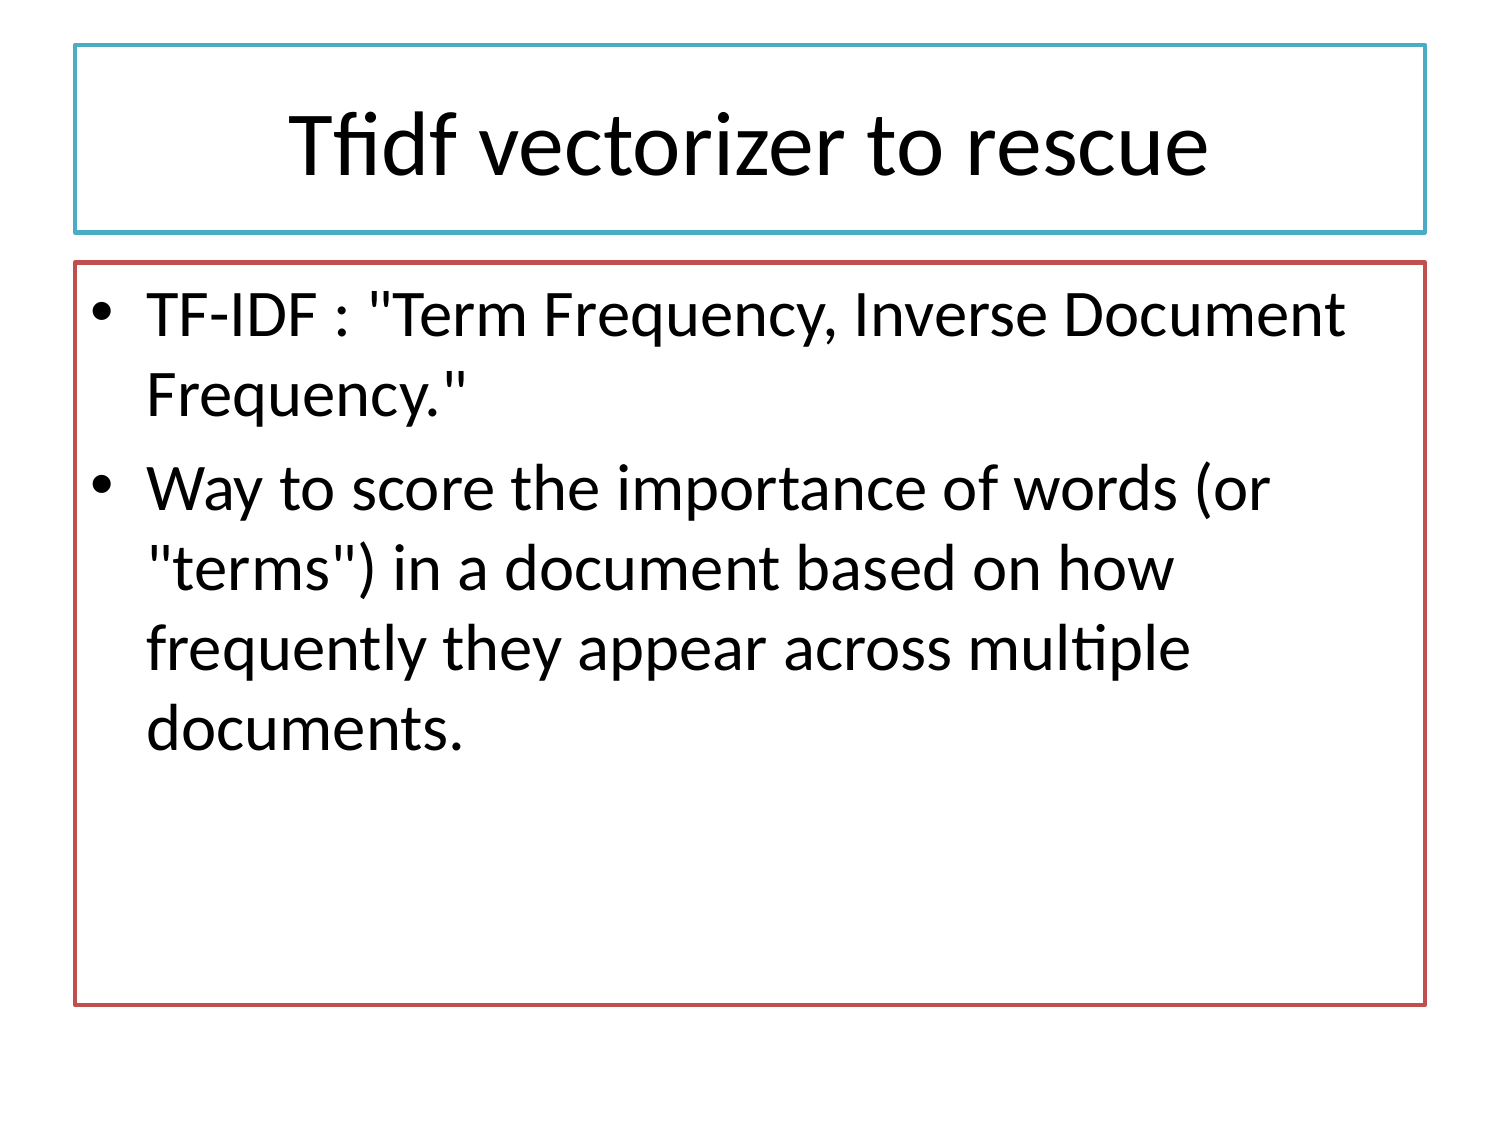

# Tfidf vectorizer to rescue
TF-IDF : "Term Frequency, Inverse Document Frequency."
Way to score the importance of words (or "terms") in a document based on how frequently they appear across multiple documents.